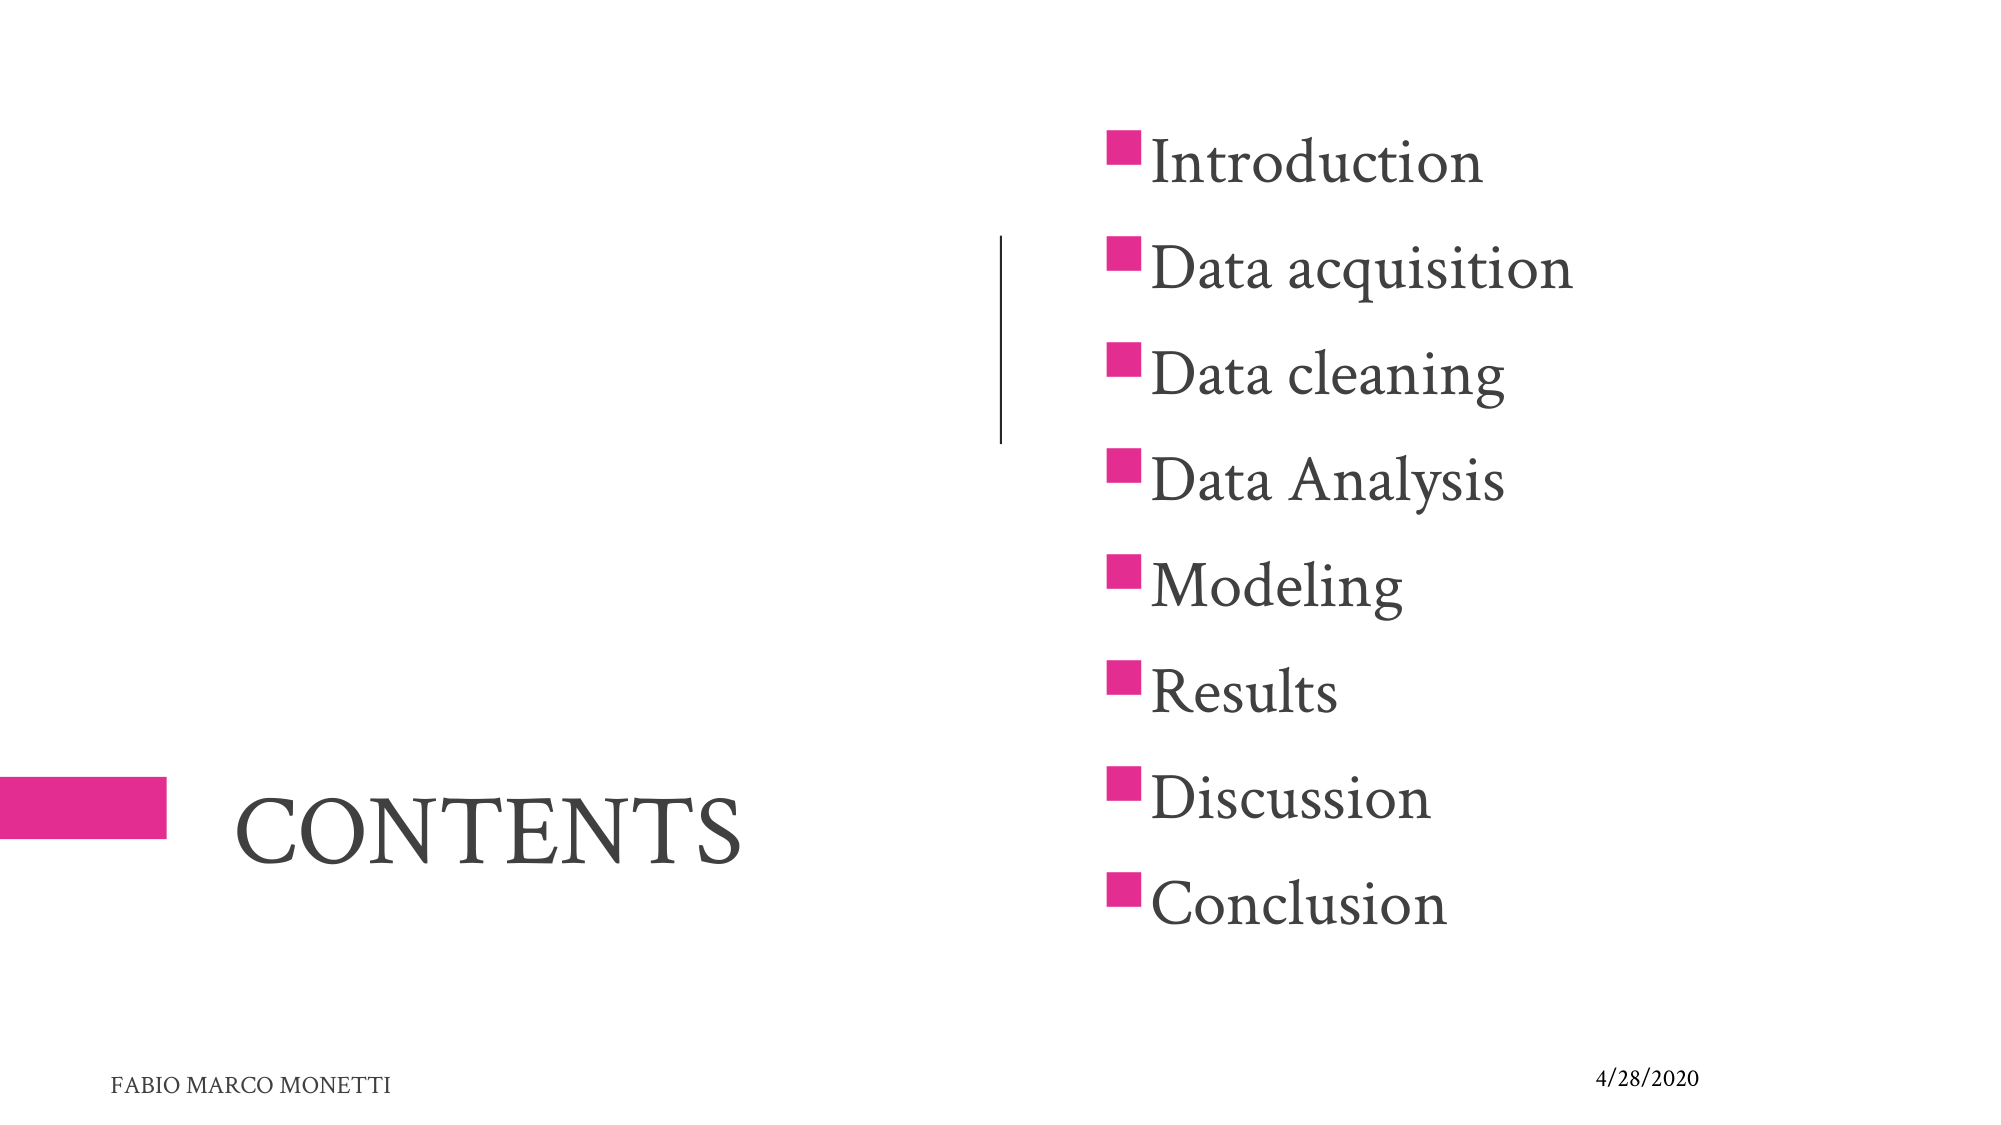

Introduction
Data acquisition
Data cleaning
Data Analysis
Modeling
Results
Discussion
Conclusion
# Contents
Fabio Marco Monetti
4/28/2020